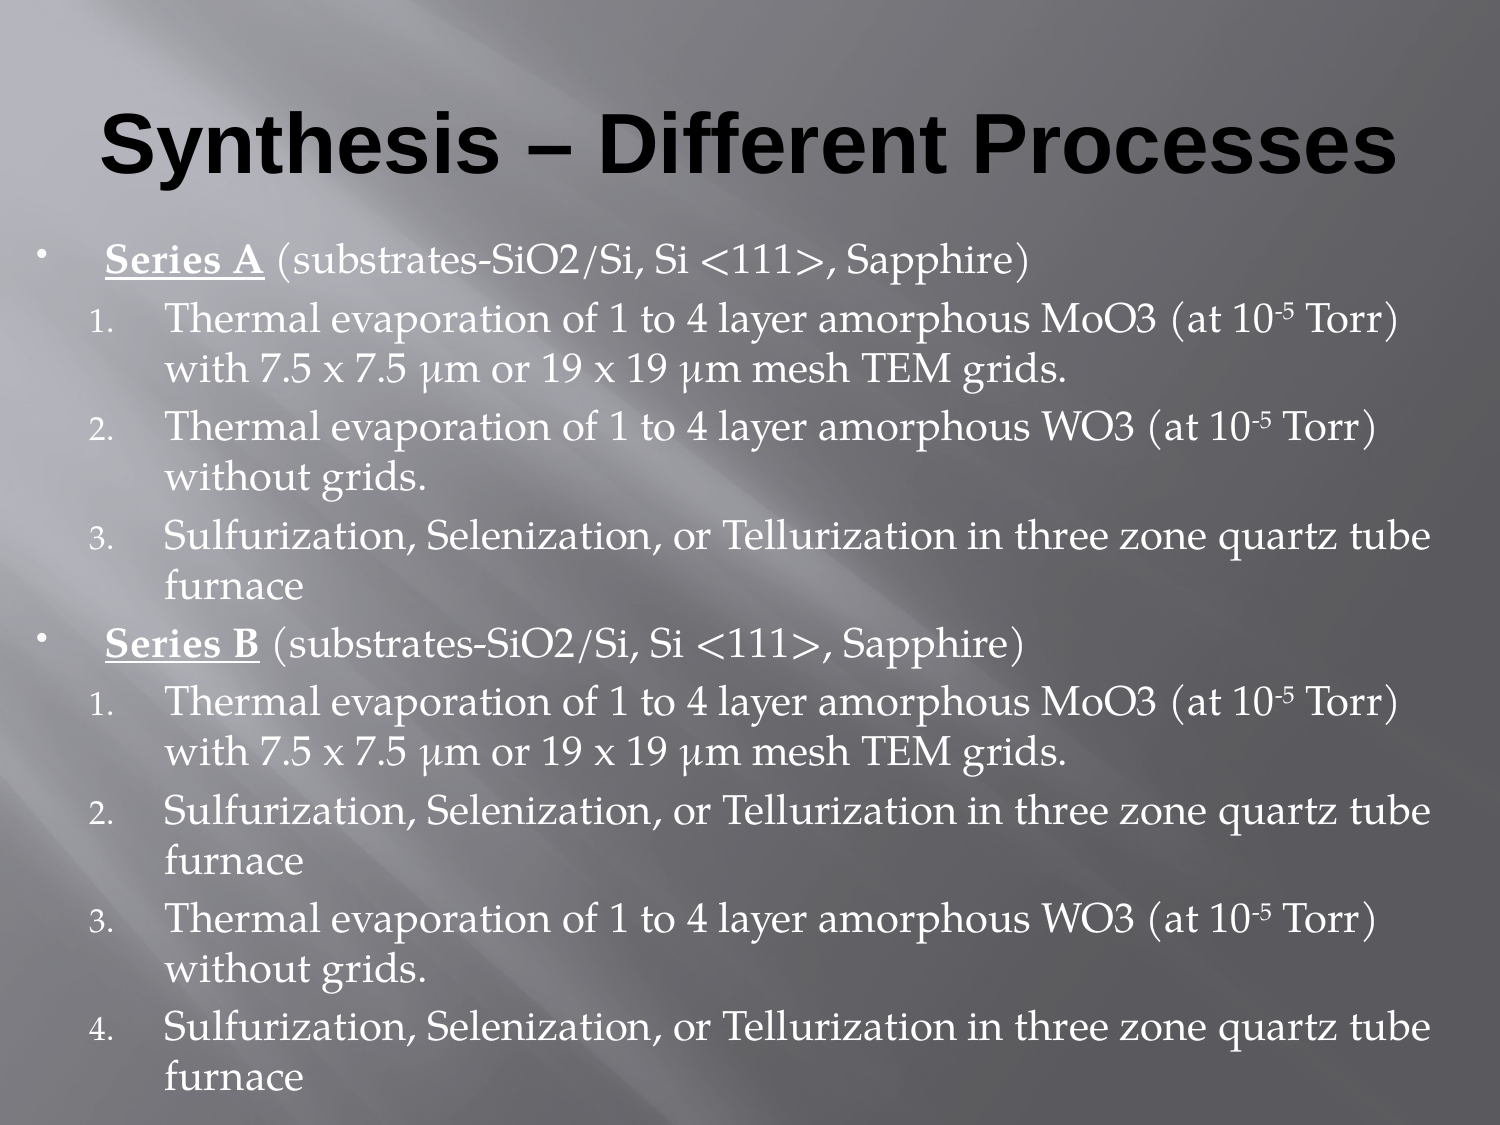

# Synthesis – Different Processes
Series A (substrates-SiO2/Si, Si <111>, Sapphire)
Thermal evaporation of 1 to 4 layer amorphous MoO3 (at 10-5 Torr) with 7.5 x 7.5 μm or 19 x 19 μm mesh TEM grids.
Thermal evaporation of 1 to 4 layer amorphous WO3 (at 10-5 Torr) without grids.
Sulfurization, Selenization, or Tellurization in three zone quartz tube furnace
Series B (substrates-SiO2/Si, Si <111>, Sapphire)
Thermal evaporation of 1 to 4 layer amorphous MoO3 (at 10-5 Torr) with 7.5 x 7.5 μm or 19 x 19 μm mesh TEM grids.
Sulfurization, Selenization, or Tellurization in three zone quartz tube furnace
Thermal evaporation of 1 to 4 layer amorphous WO3 (at 10-5 Torr) without grids.
Sulfurization, Selenization, or Tellurization in three zone quartz tube furnace